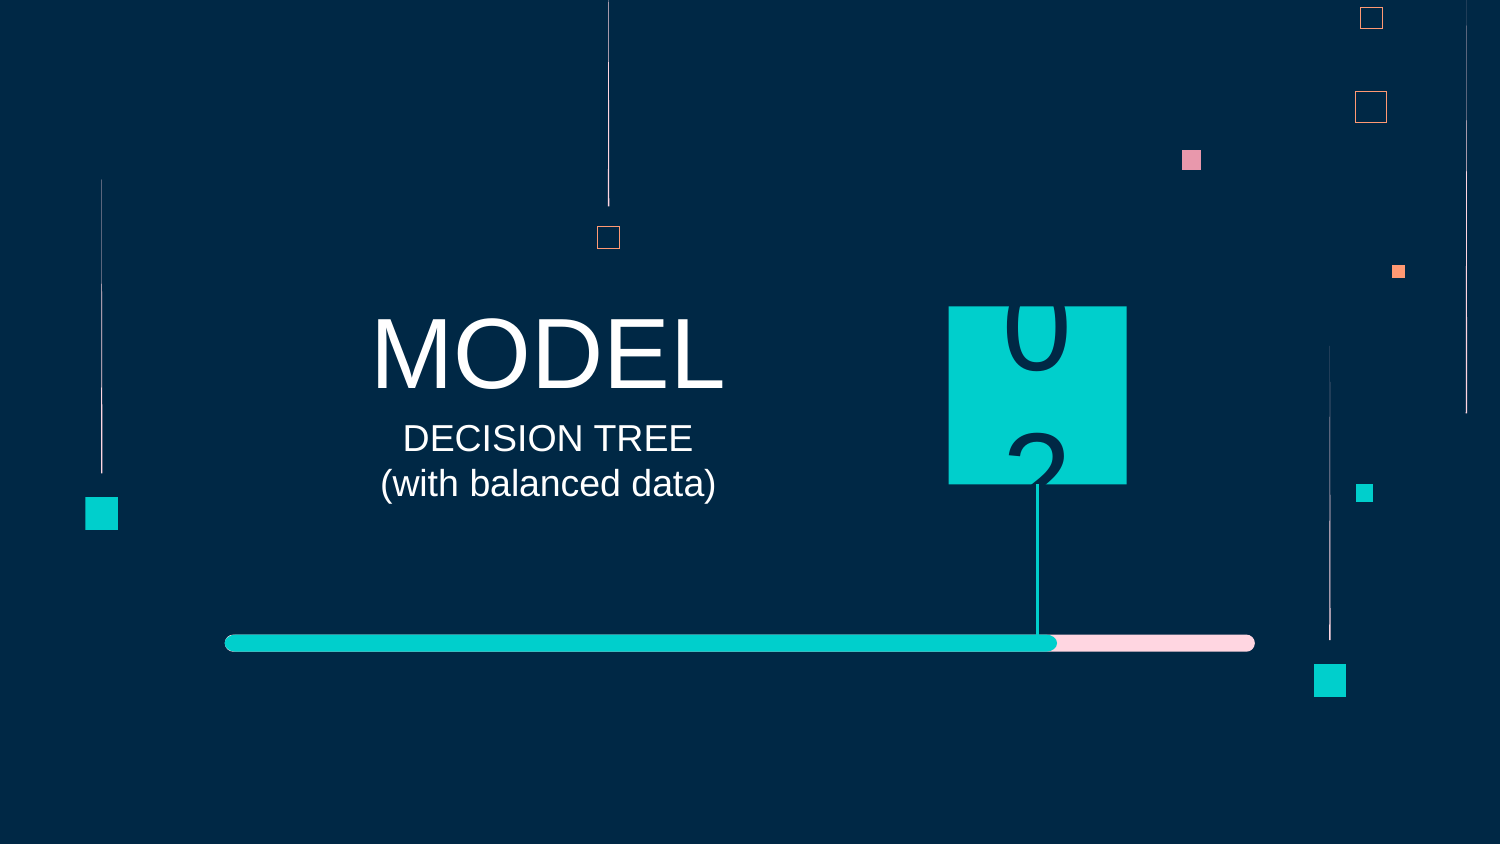

# MODEL

01
02
03
DECISION TREE
(with balanced data)

RANDOM FOREST
(with balanced data)